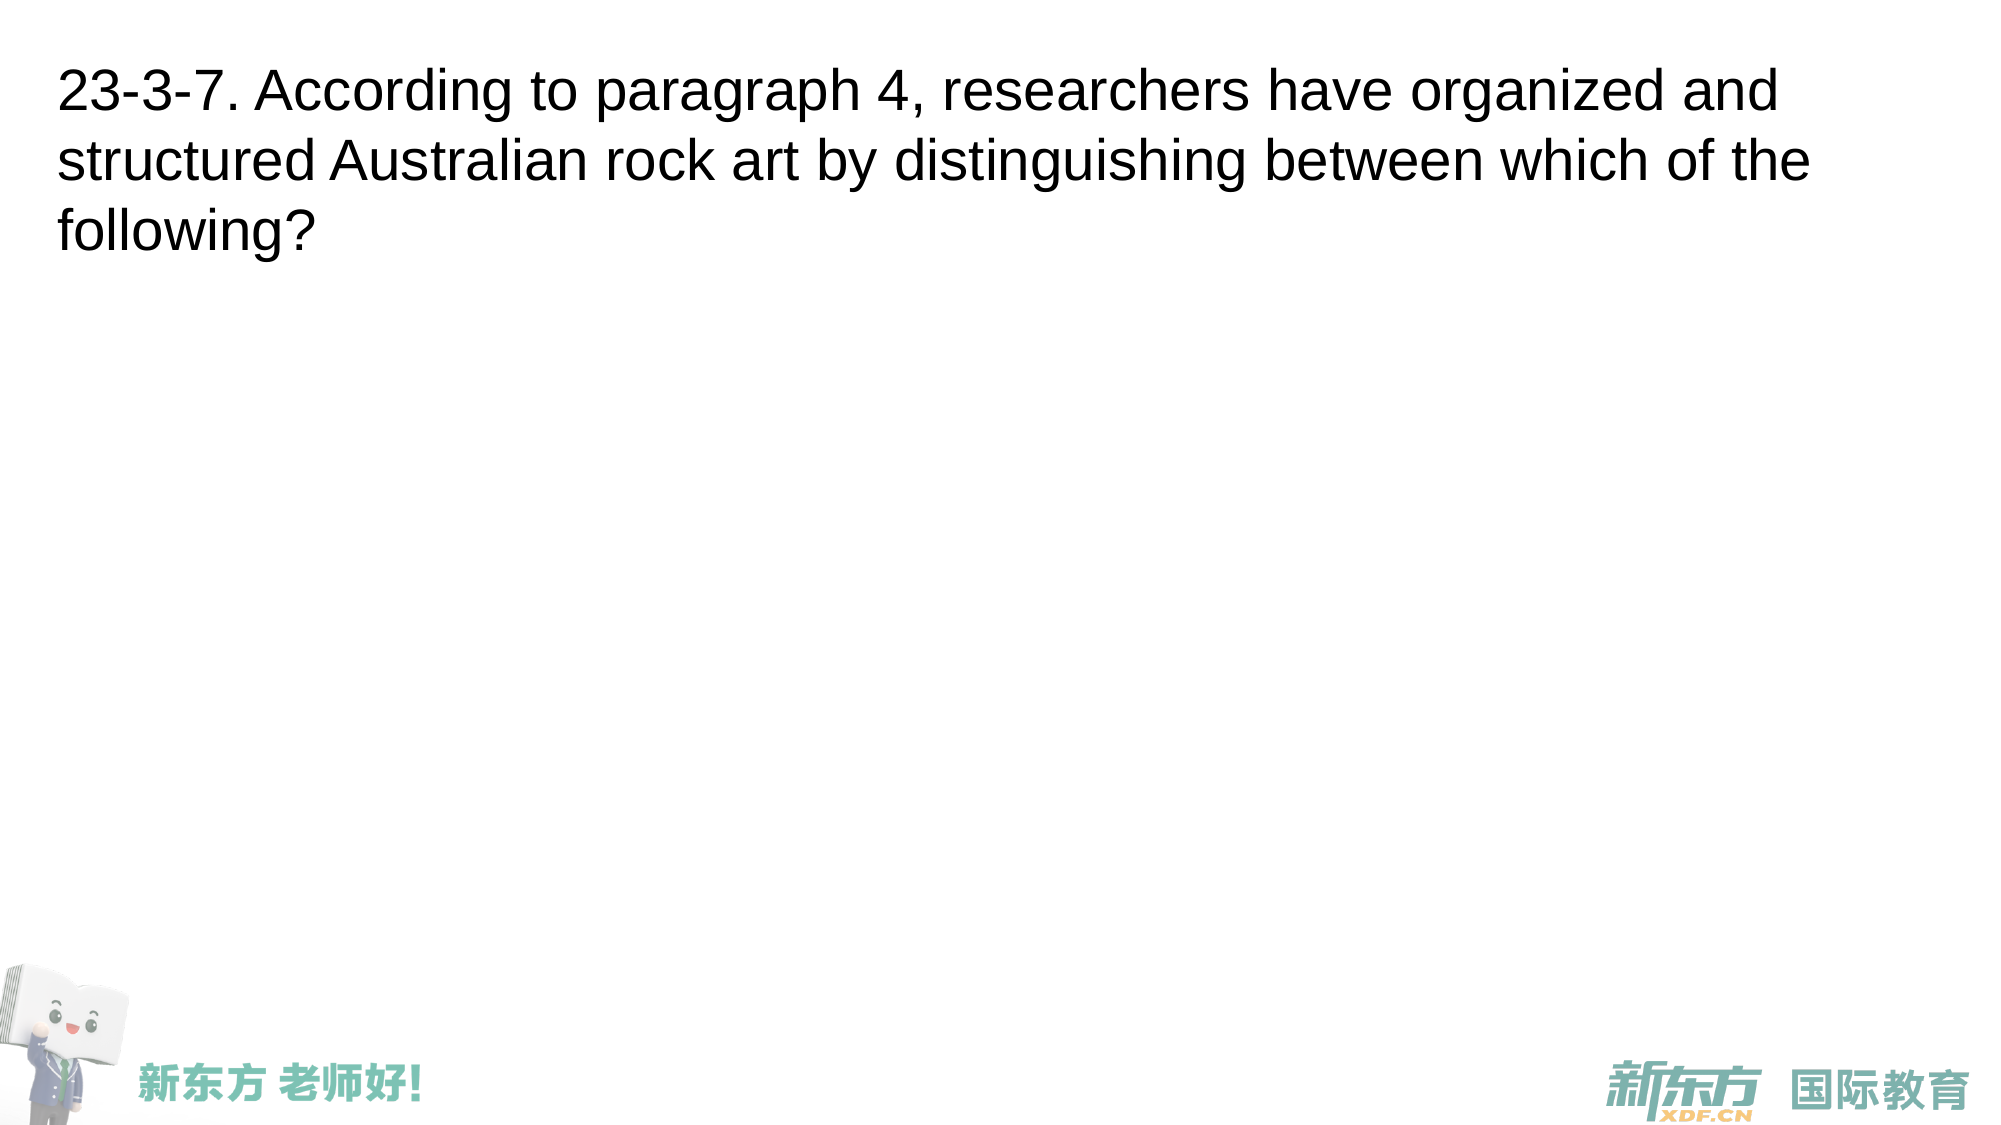

23-3-7. According to paragraph 4, researchers have organized and structured Australian rock art by distinguishing between which of the following?